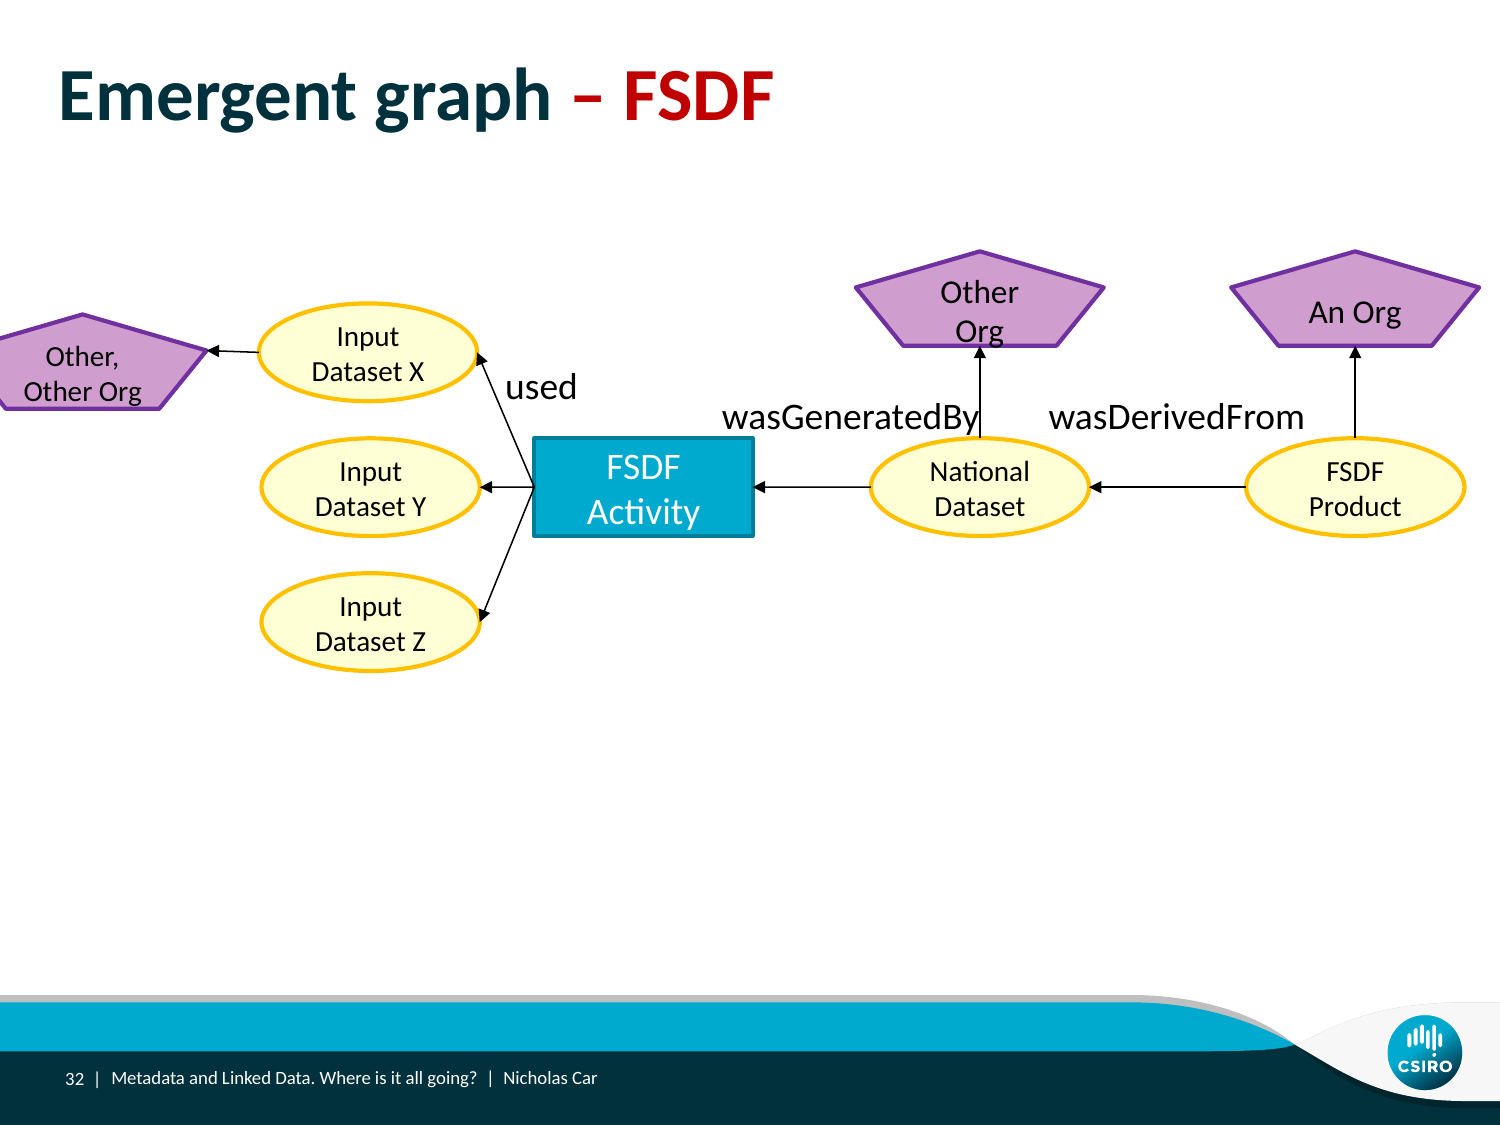

# Emergent graph – FSDF
Other Org
An Org
Input Dataset X
Other, Other Org
used
wasGeneratedBy
wasDerivedFrom
FSDF Activity
National Dataset
FSDF Product
Input Dataset Y
Input Dataset Z
32  |
Metadata and Linked Data. Where is it all going?  |  Nicholas Car